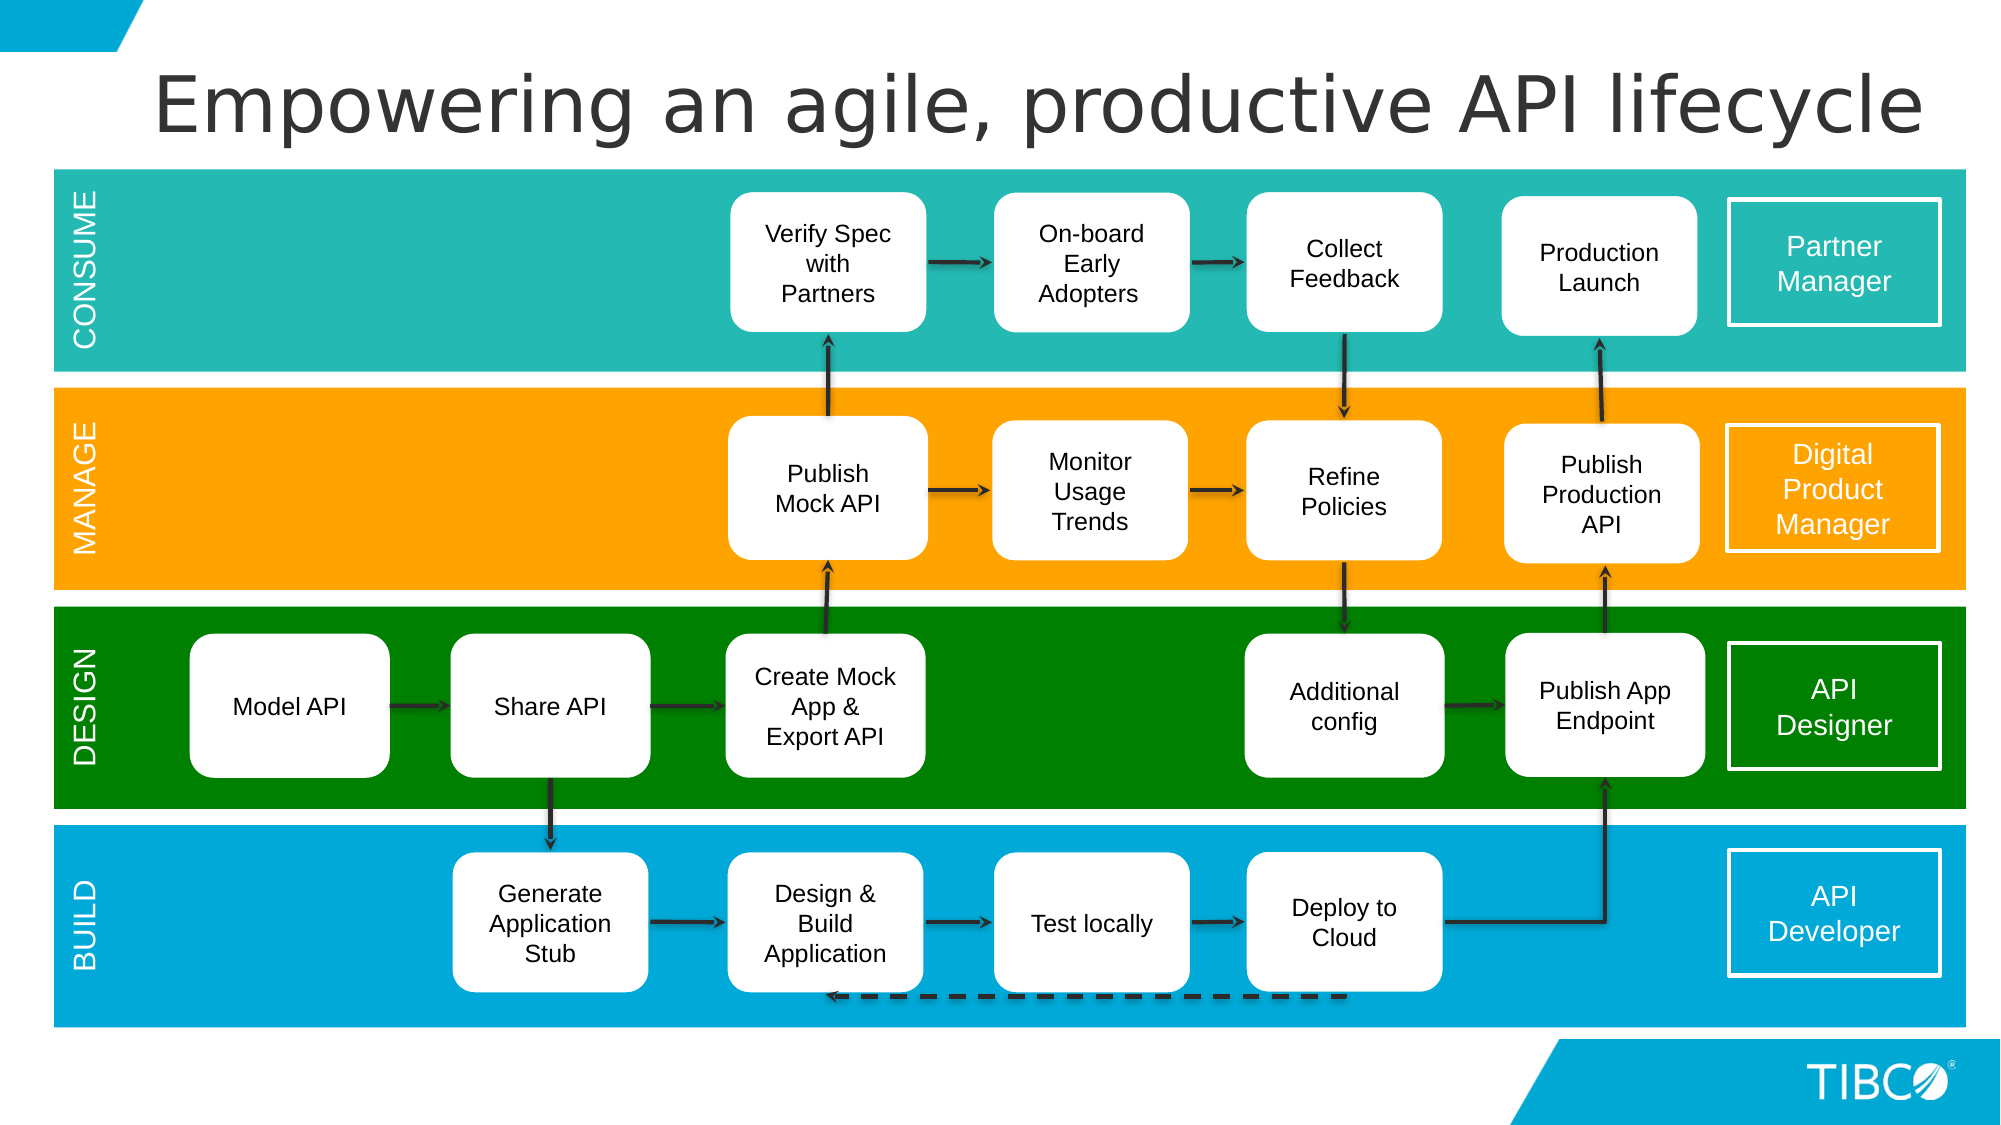

CONSUME
MANAGE
DESIGN
BUILD
# Empowering an agile, productive API lifecycle
Verify Spec with Partners
Collect Feedback
On-board Early Adopters
Production Launch
Partner Manager
Publish Mock API
Monitor Usage Trends
Refine Policies
Publish Production API
Digital Product Manager
Publish App Endpoint
Share API
Create Mock App & Export API
Additional config
Model API
API Designer
API Developer
Deploy to Cloud
Generate Application
Stub
Design & Build Application
Test locally